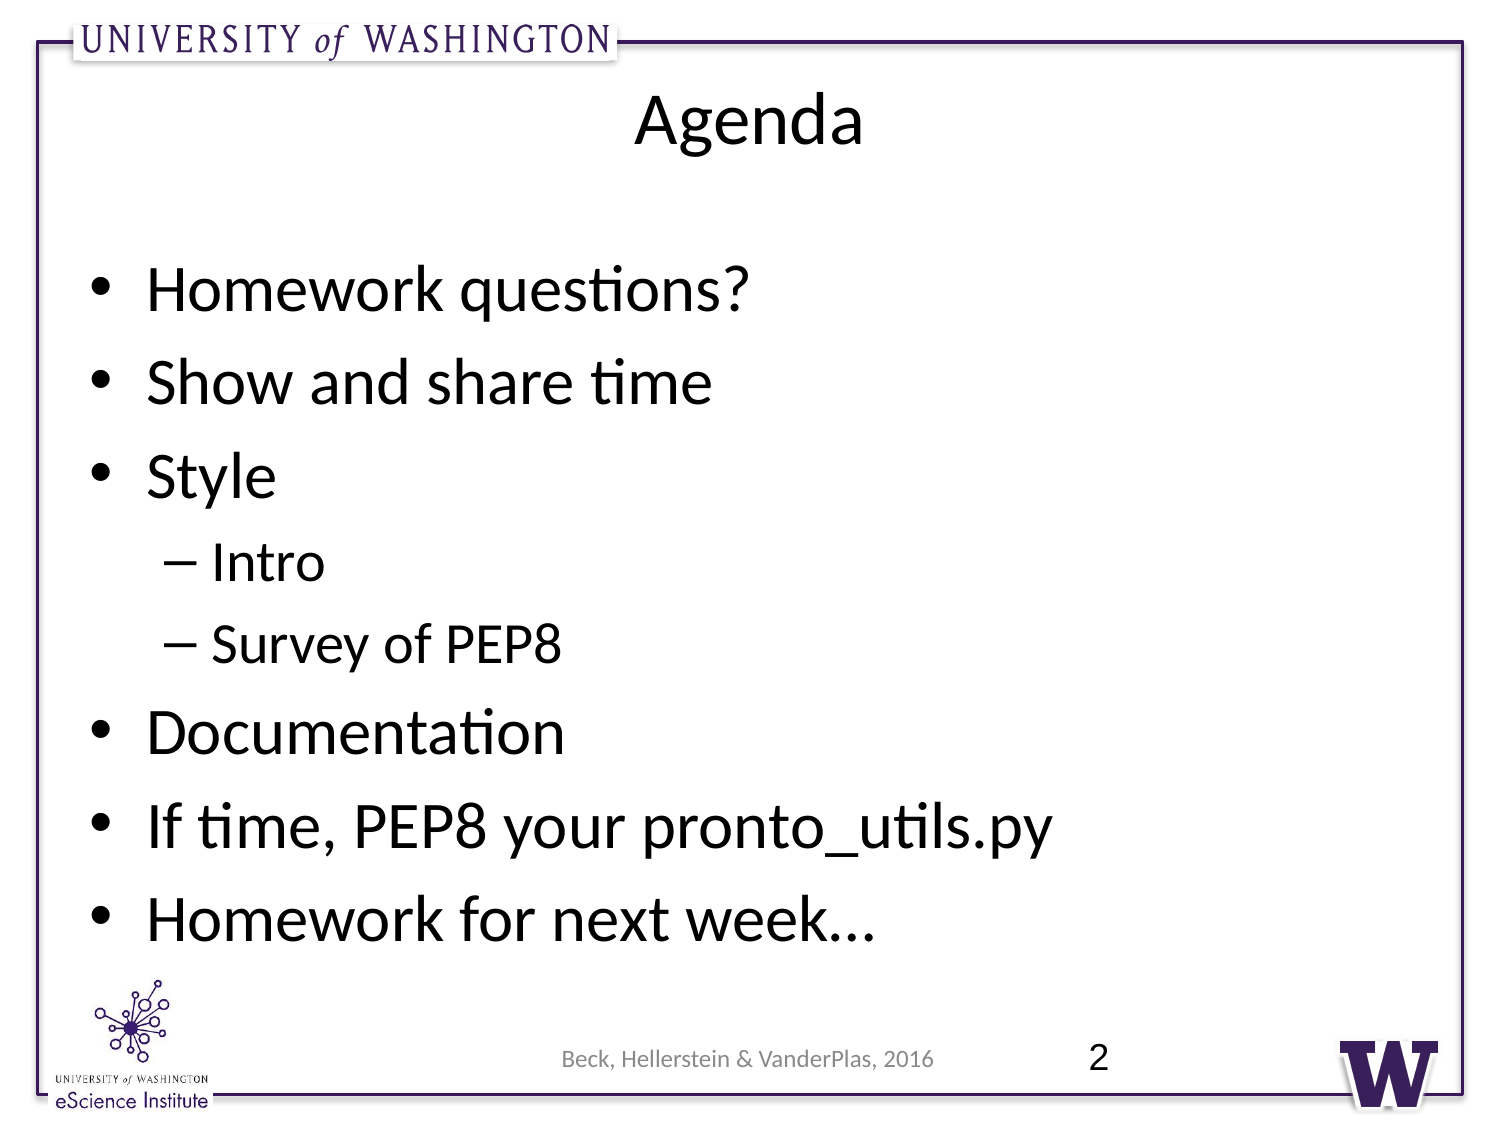

# Agenda
Homework questions?
Show and share time
Style
Intro
Survey of PEP8
Documentation
If time, PEP8 your pronto_utils.py
Homework for next week…

2
Beck, Hellerstein & VanderPlas, 2016